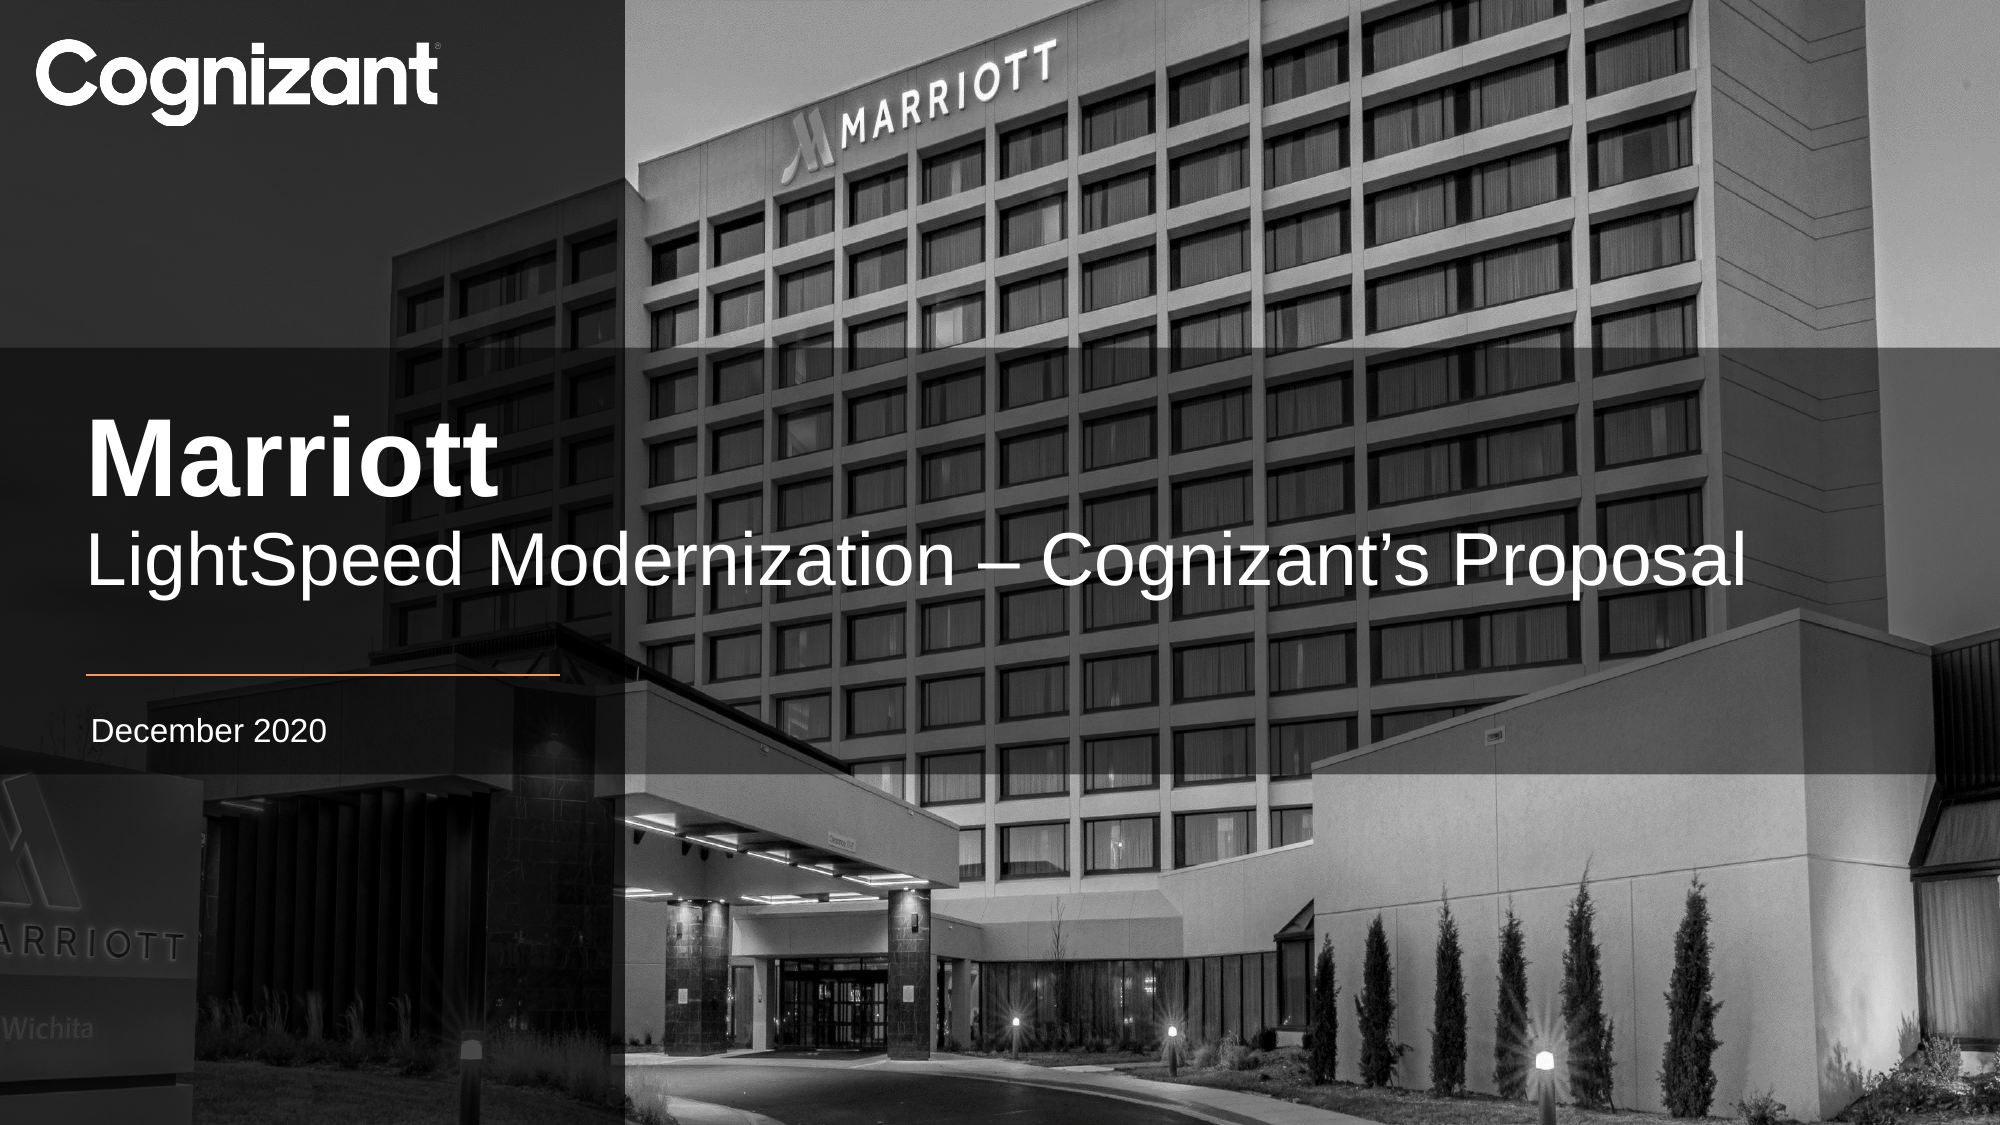

# Marriott LightSpeed Modernization – Cognizant’s Proposal
December 2020